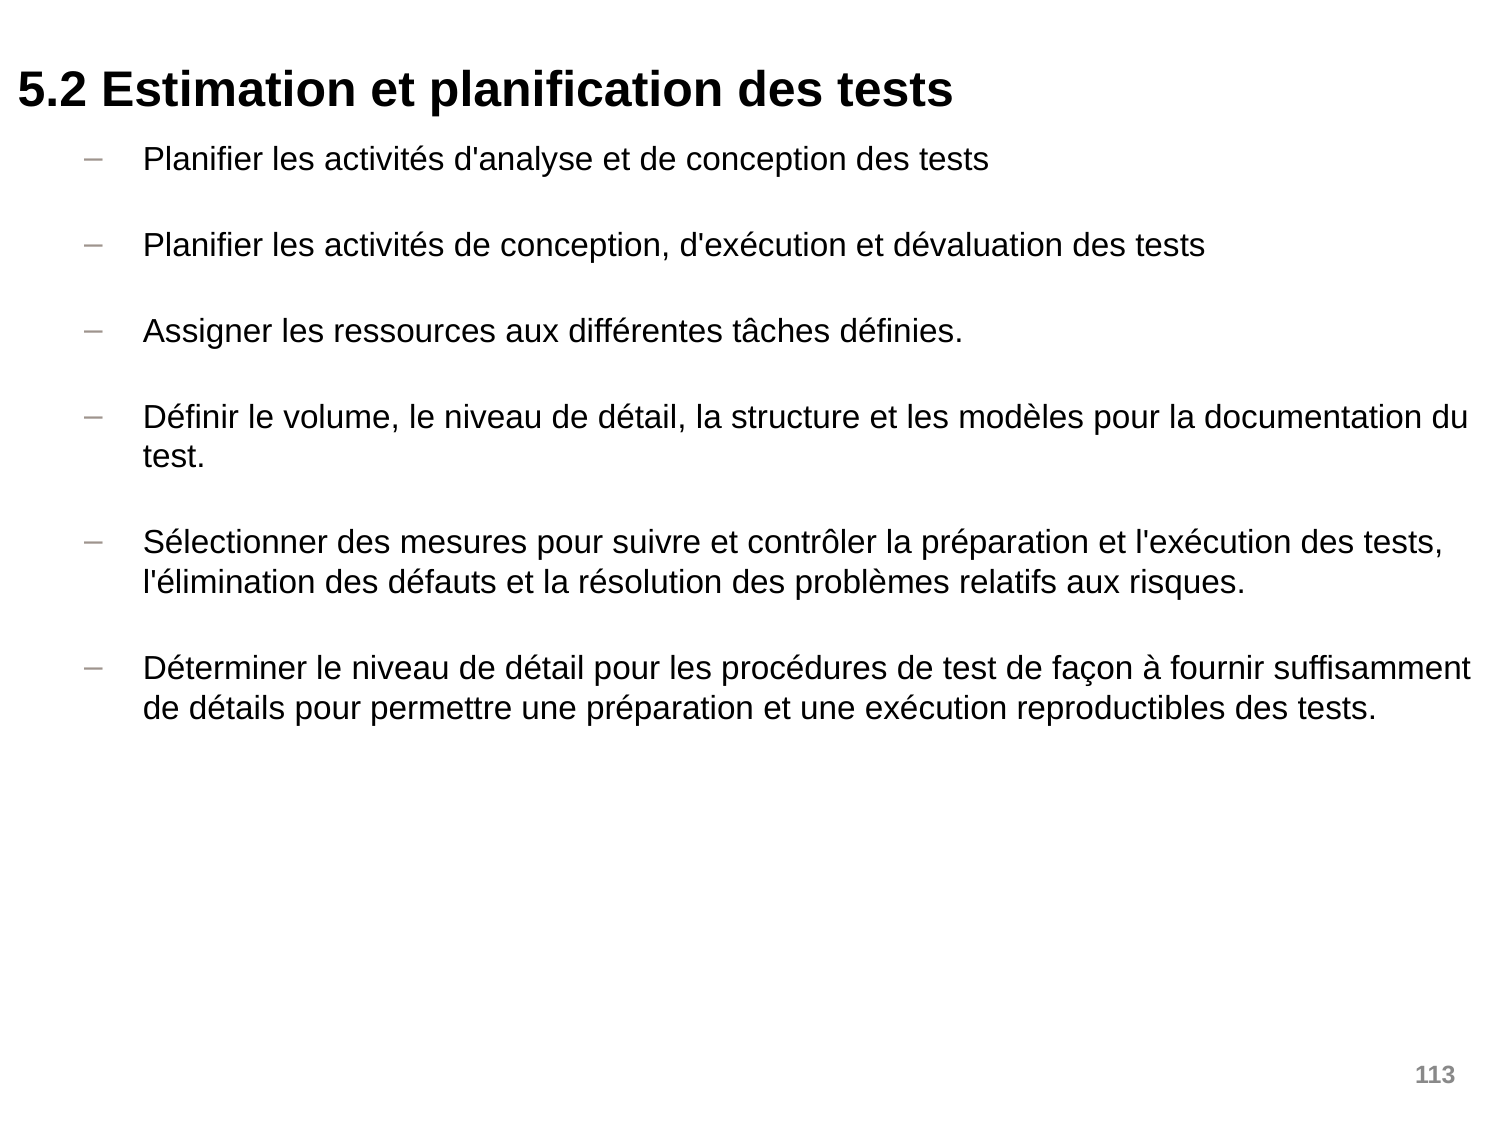

5.2 Estimation et planification des tests
Planifier les activités d'analyse et de conception des tests
Planifier les activités de conception, d'exécution et dévaluation des tests
Assigner les ressources aux différentes tâches définies.
Définir le volume, le niveau de détail, la structure et les modèles pour la documentation du test.
Sélectionner des mesures pour suivre et contrôler la préparation et l'exécution des tests, l'élimination des défauts et la résolution des problèmes relatifs aux risques.
Déterminer le niveau de détail pour les procédures de test de façon à fournir suffisamment de détails pour permettre une préparation et une exécution reproductibles des tests.

113